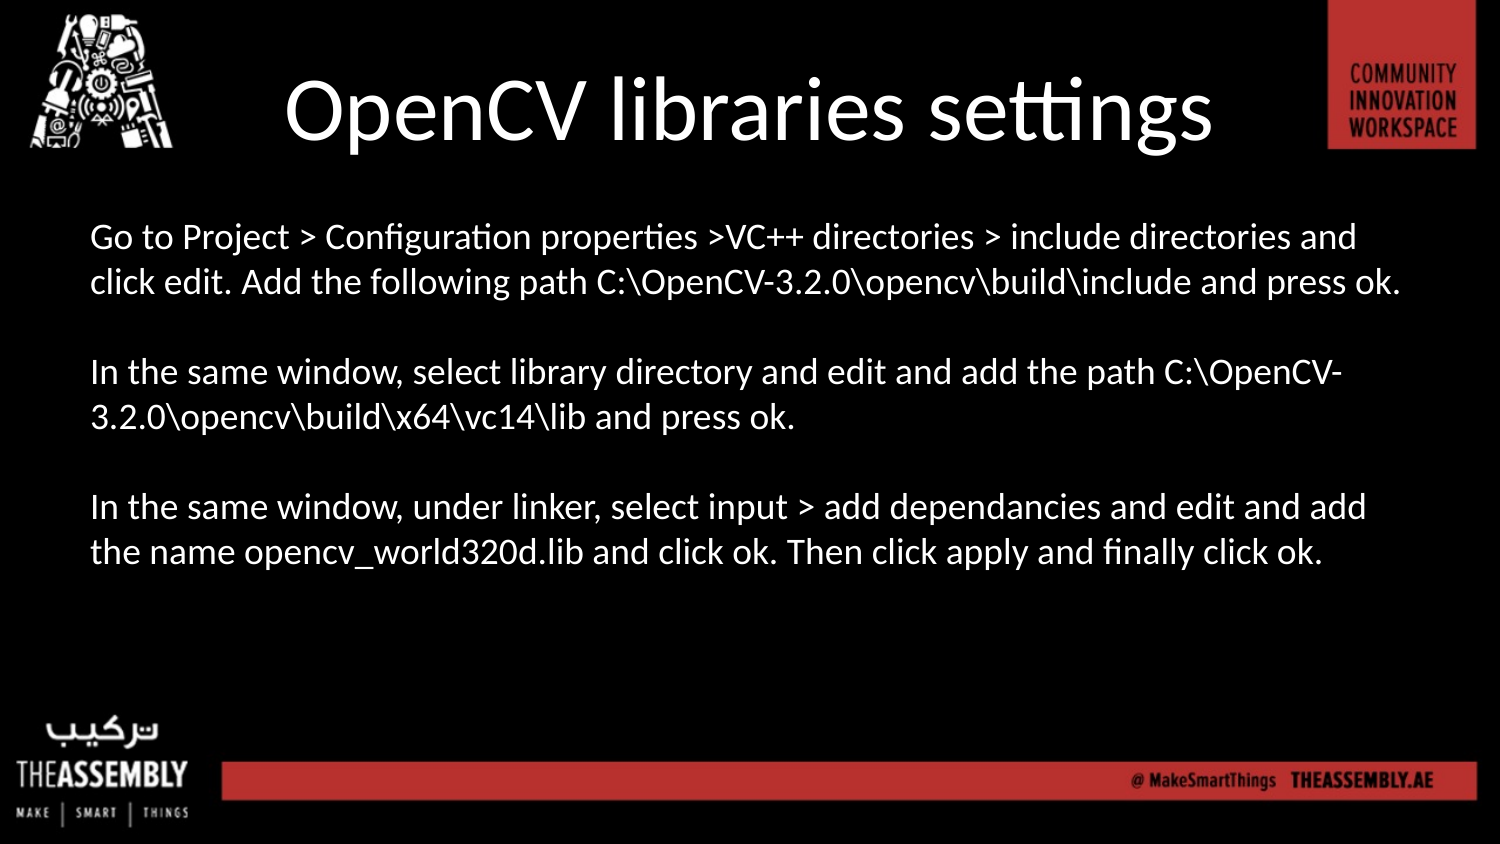

# OpenCV libraries settings
Go to Project > Configuration properties >VC++ directories > include directories and click edit. Add the following path C:\OpenCV-3.2.0\opencv\build\include and press ok.

In the same window, select library directory and edit and add the path C:\OpenCV-3.2.0\opencv\build\x64\vc14\lib and press ok.

In the same window, under linker, select input > add dependancies and edit and add the name opencv_world320d.lib and click ok. Then click apply and finally click ok.